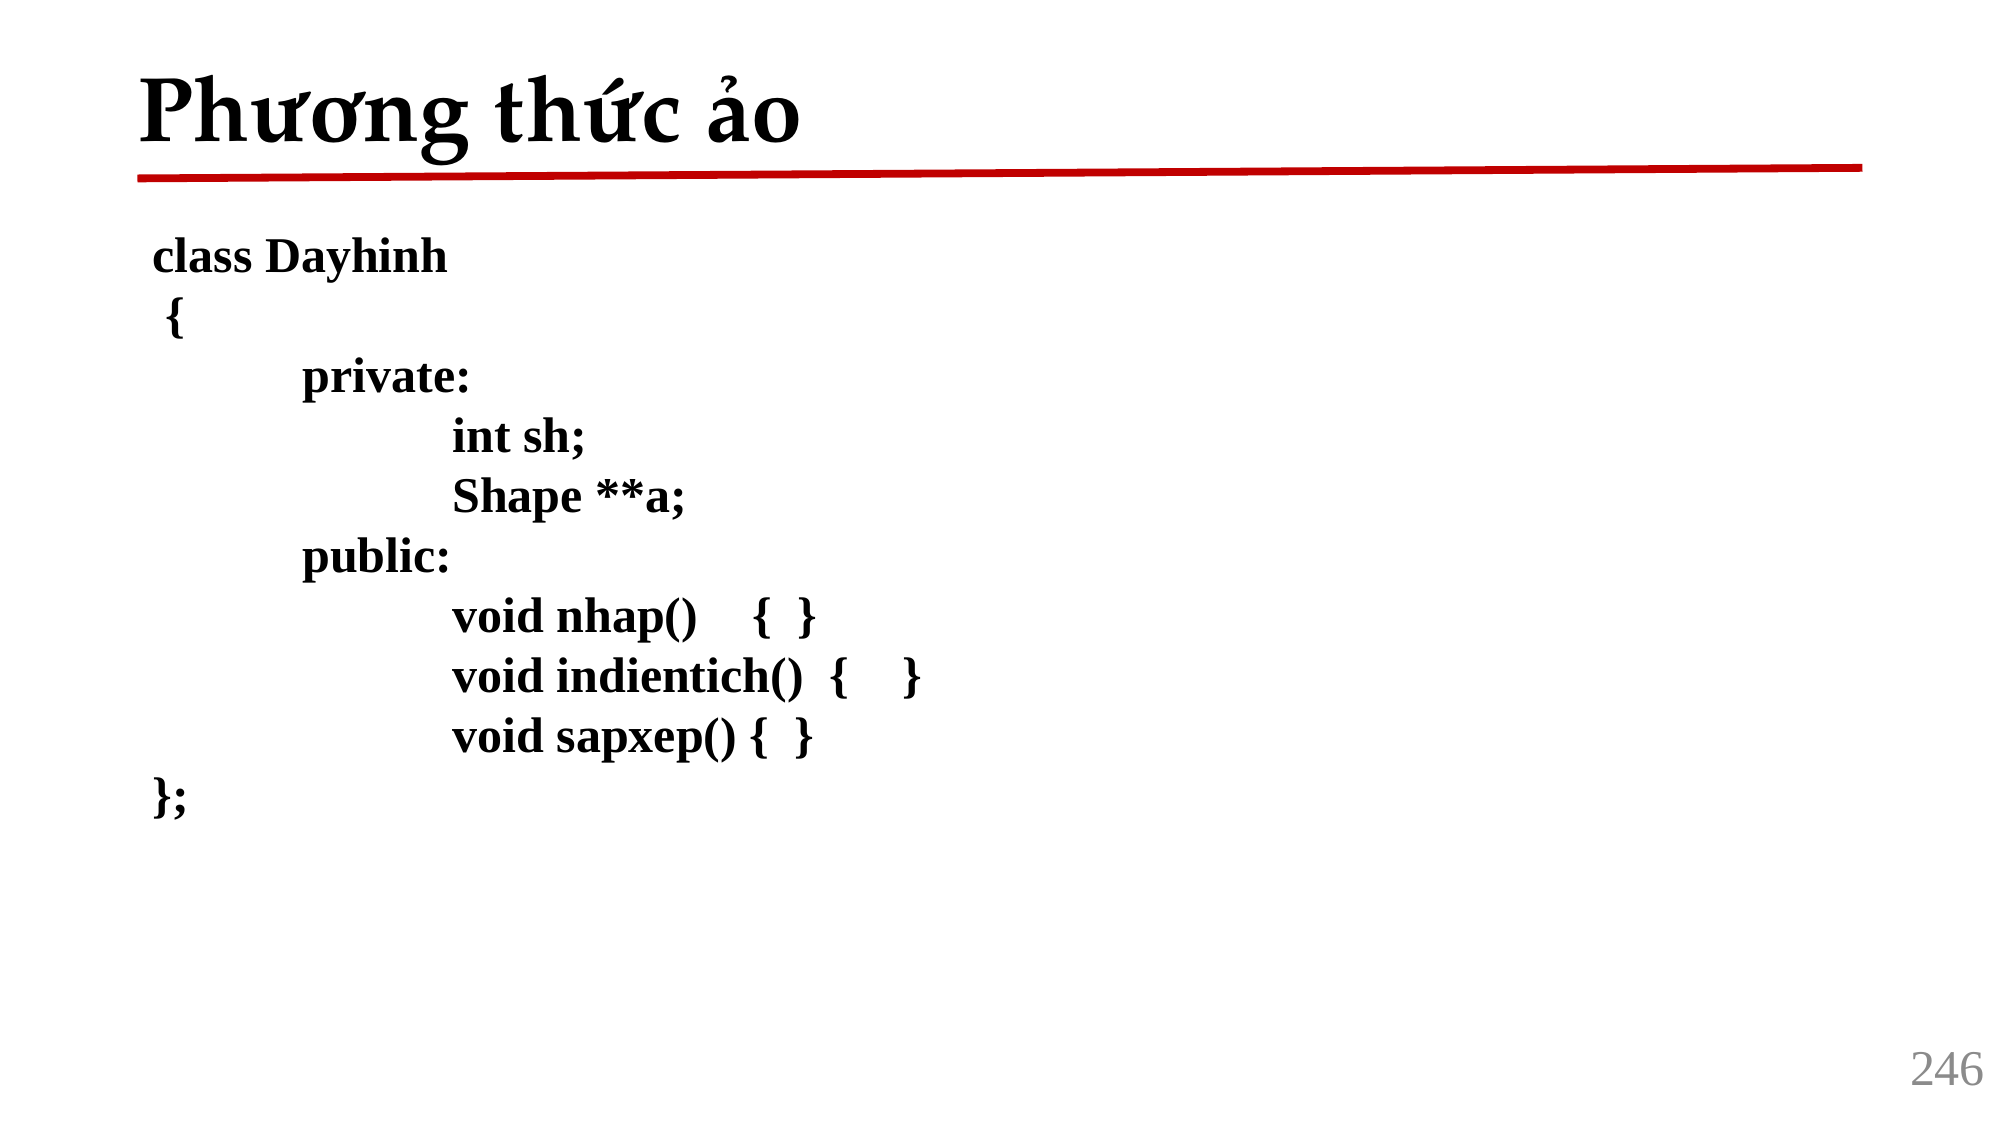

# Phương thức ảo
class Dayhinh
 {
	private:
		int sh;
		Shape **a;
	public:
		void nhap() 	{  }
		void indientich()  { 	}
		void sapxep() {  }
};
246